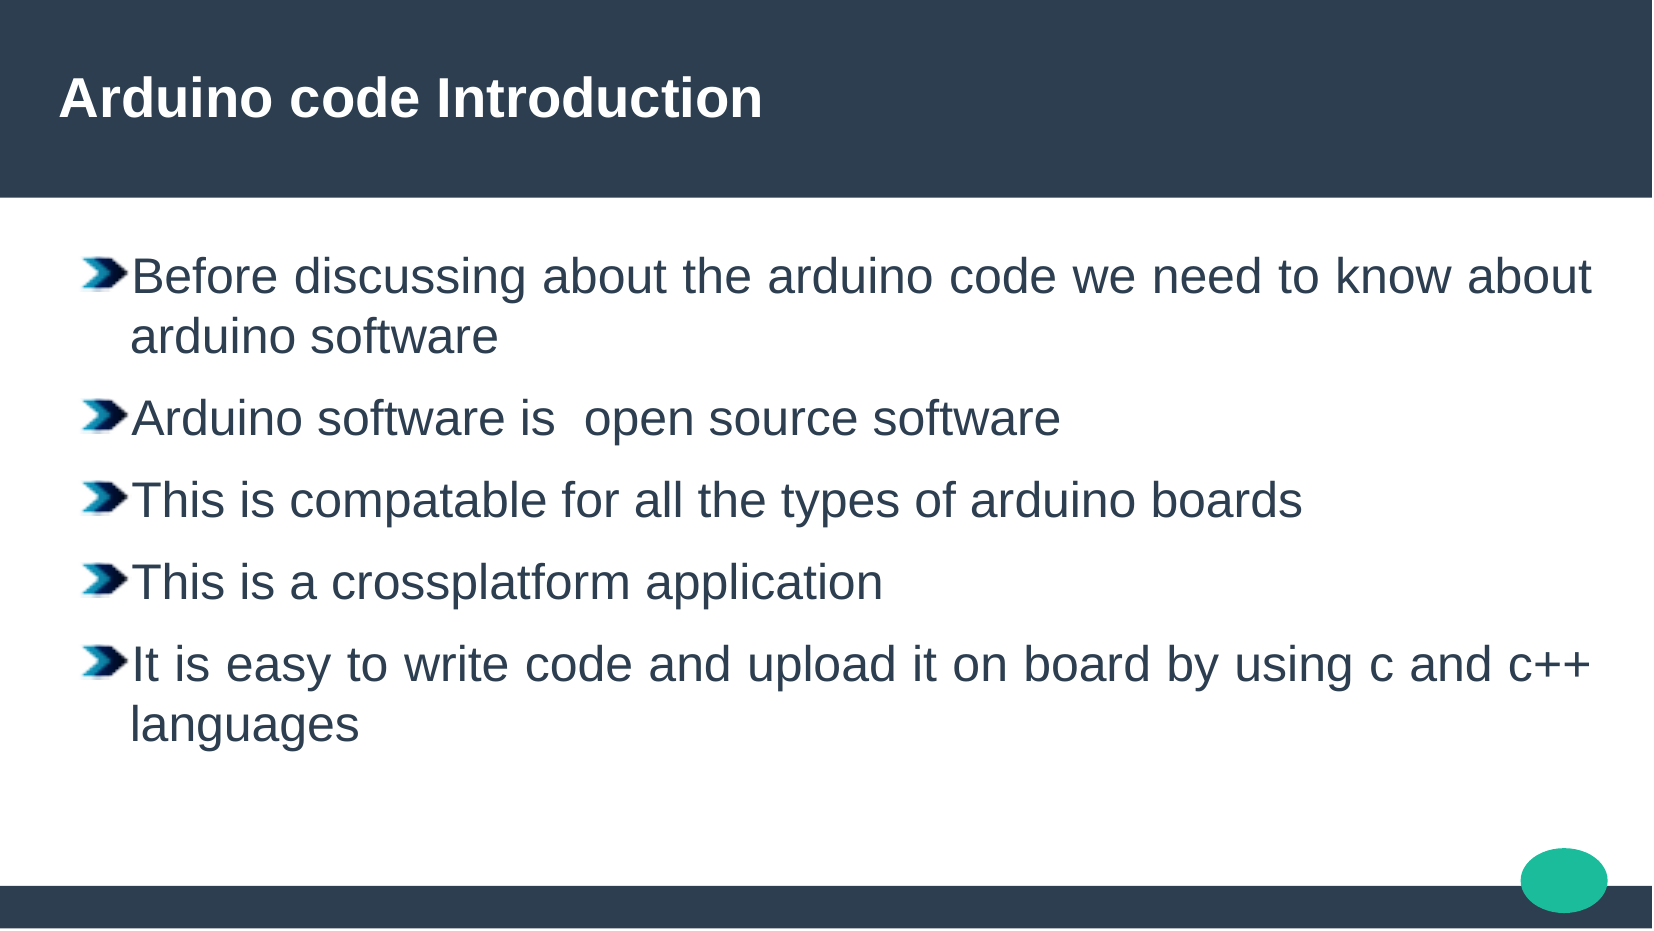

Arduino code Introduction
Before discussing about the arduino code we need to know about arduino software
Arduino software is  open source software
This is compatable for all the types of arduino boards
This is a crossplatform application
It is easy to write code and upload it on board by using c and c++ languages